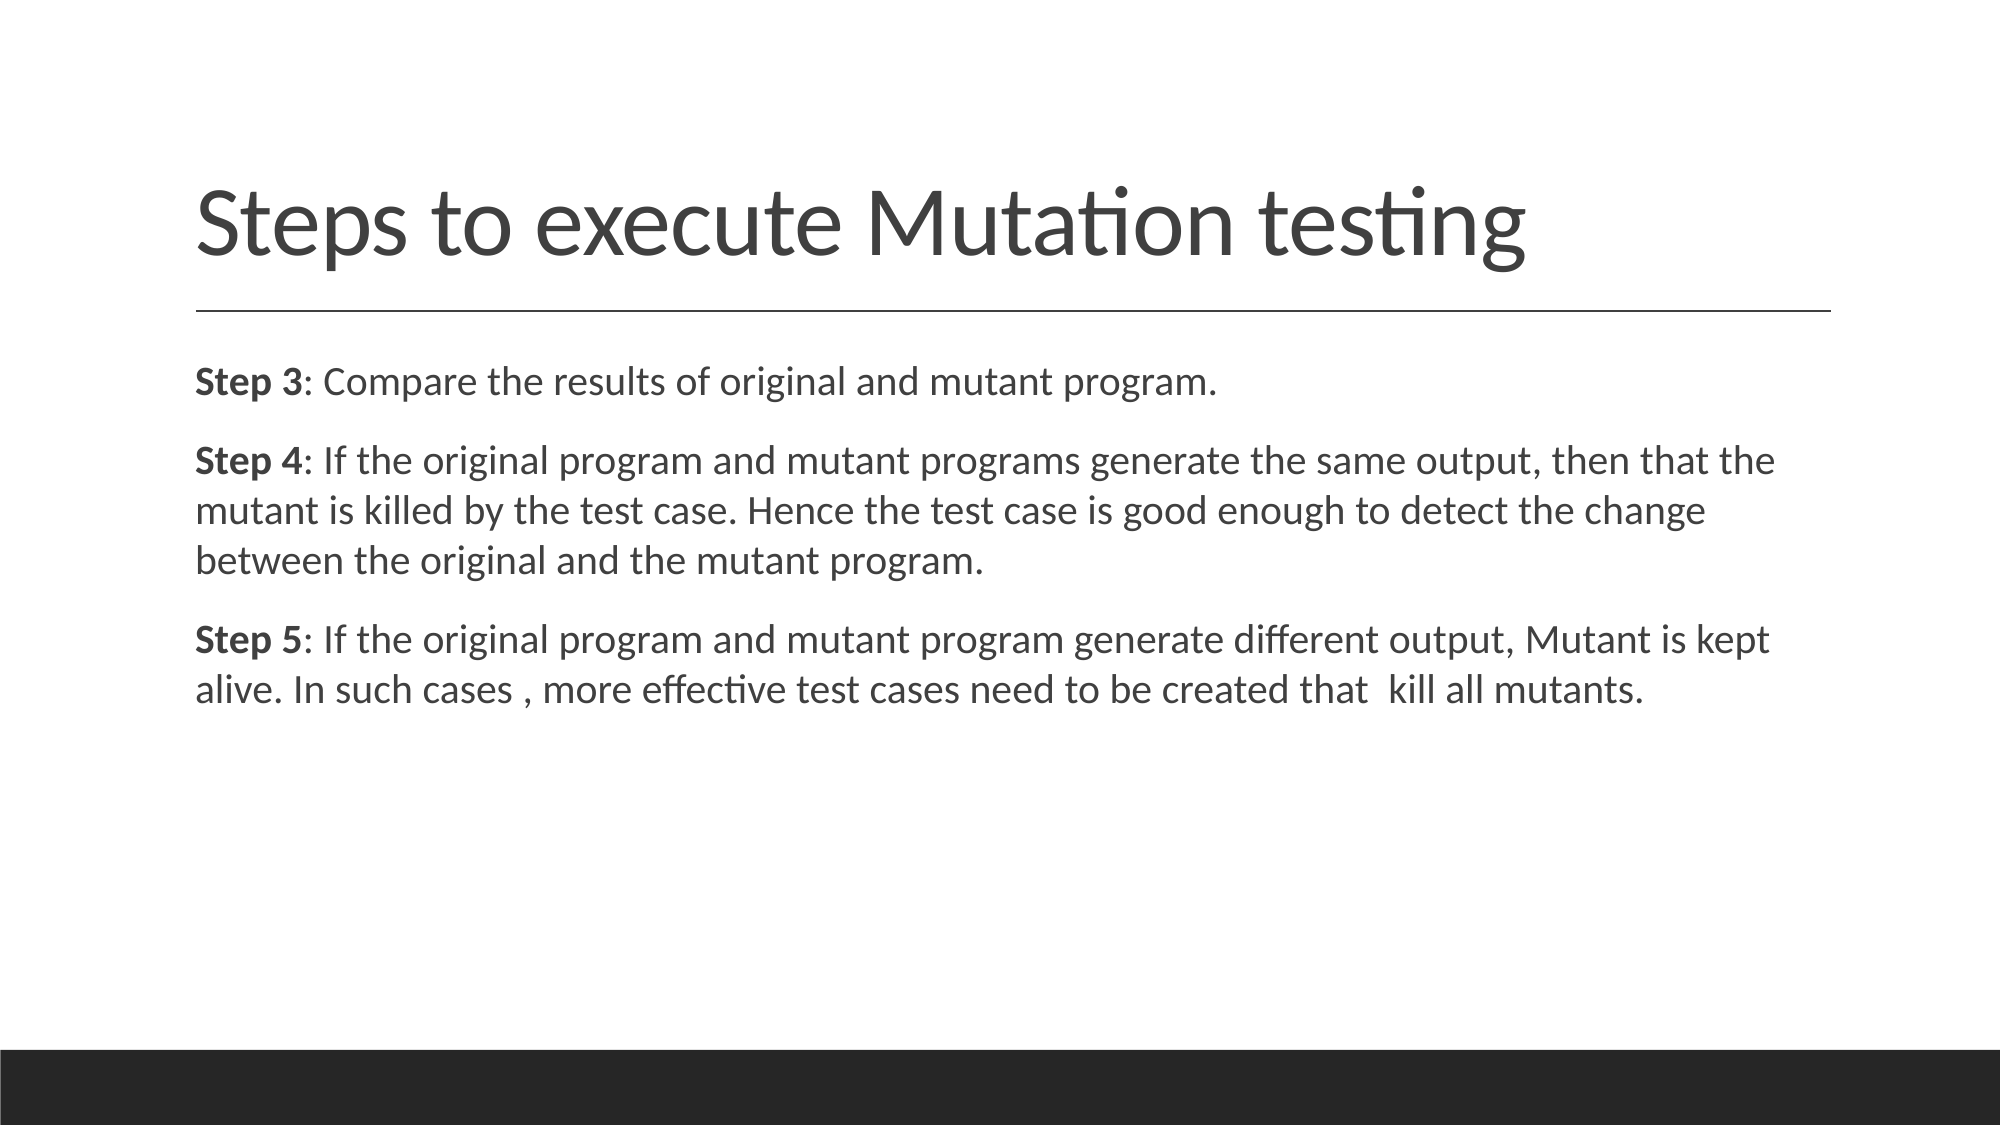

# Steps to execute Mutation testing
Step 3: Compare the results of original and mutant program.
Step 4: If the original program and mutant programs generate the same output, then that the mutant is killed by the test case. Hence the test case is good enough to detect the change between the original and the mutant program.
Step 5: If the original program and mutant program generate different output, Mutant is kept alive. In such cases , more effective test cases need to be created that  kill all mutants.